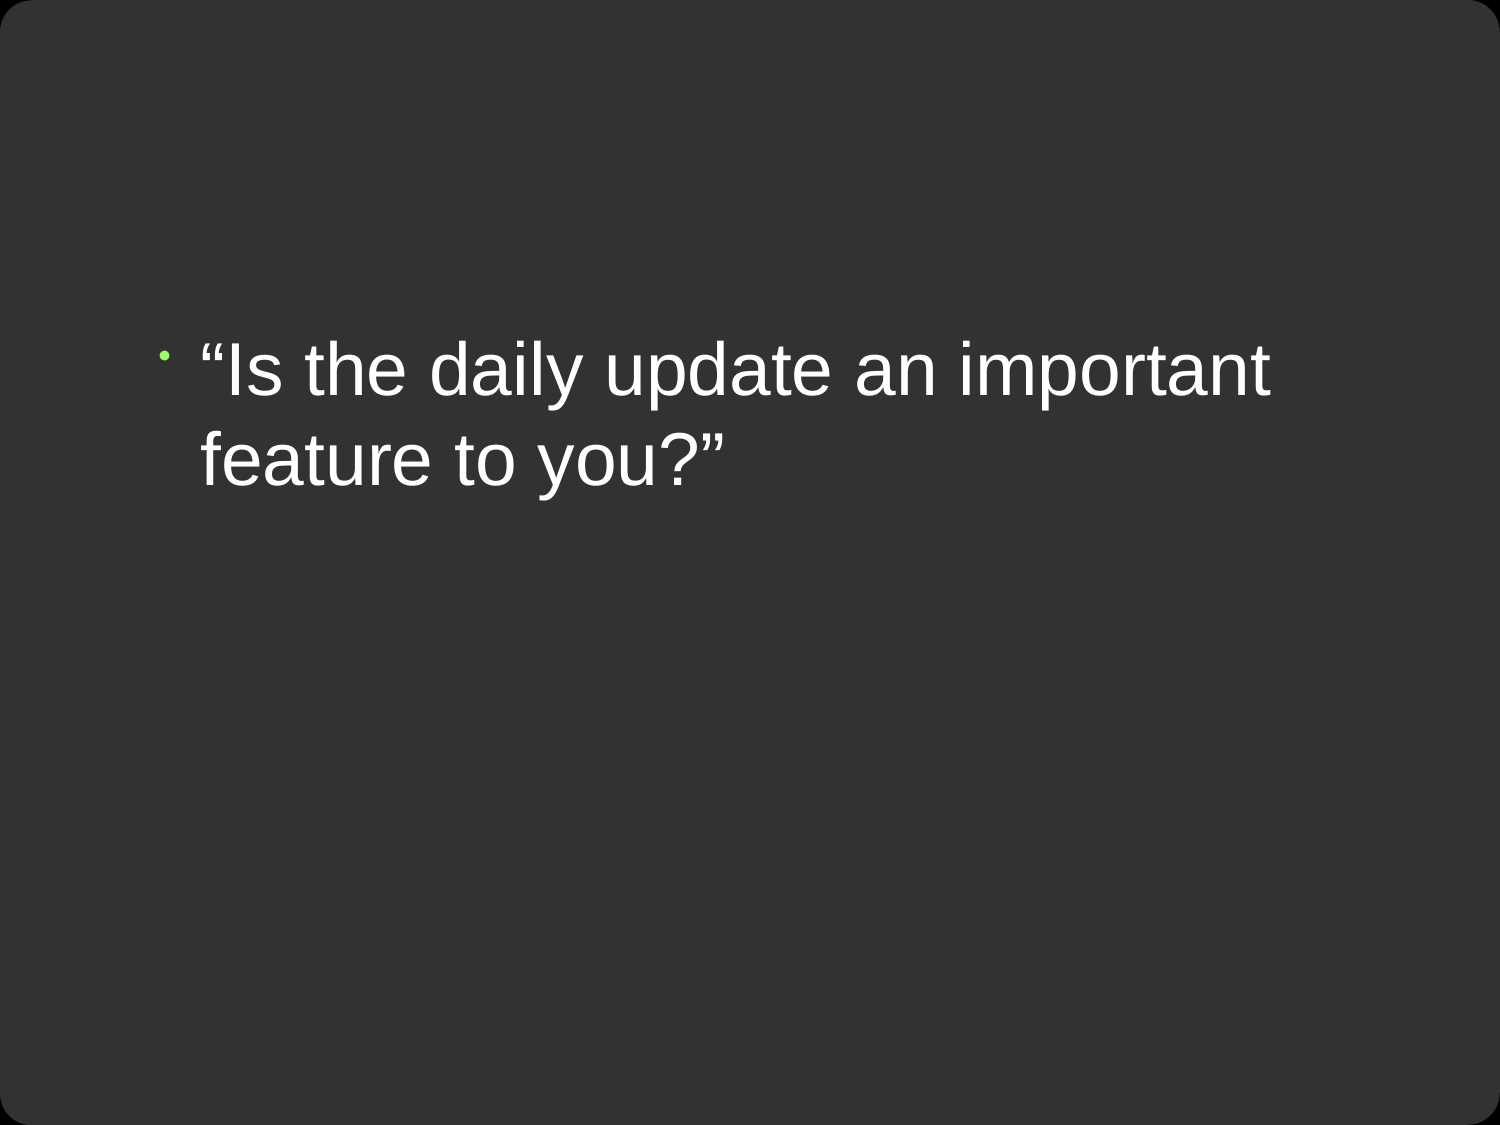

#
“Is the daily update an important feature to you?”